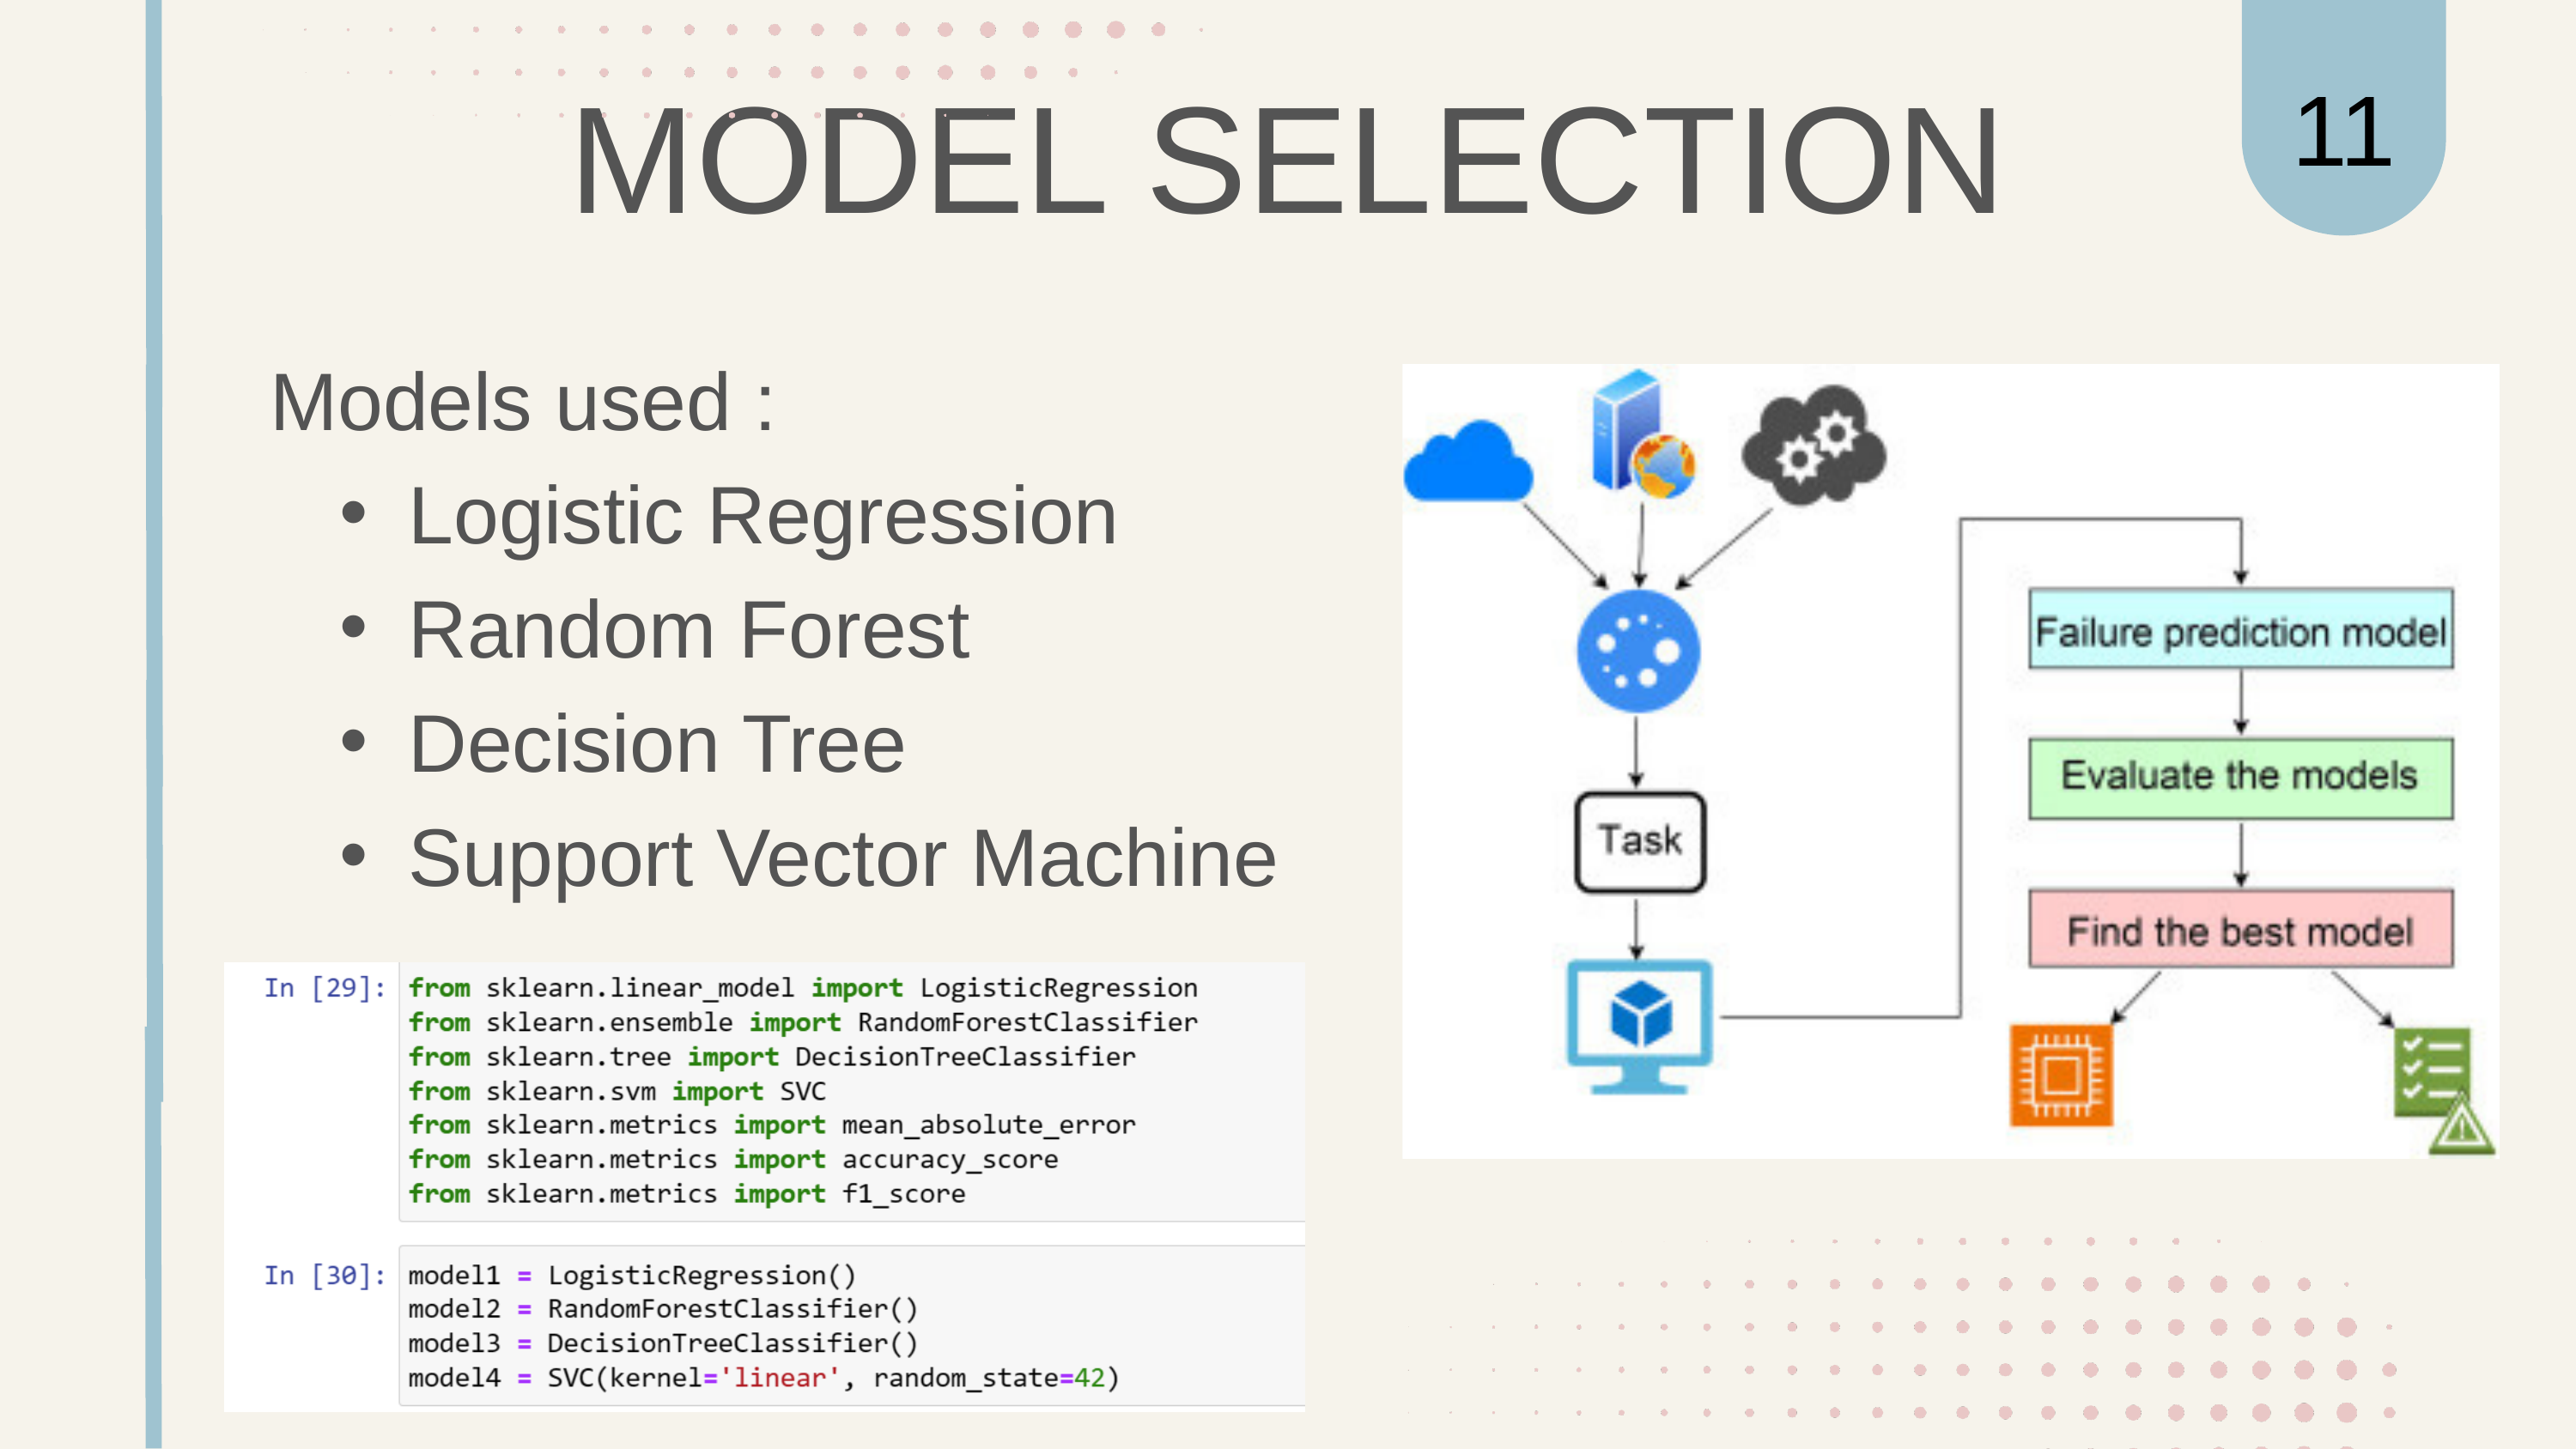

11

MODEL SELECTION
Models used :
Logistic Regression
Random Forest
Decision Tree
Support Vector Machine